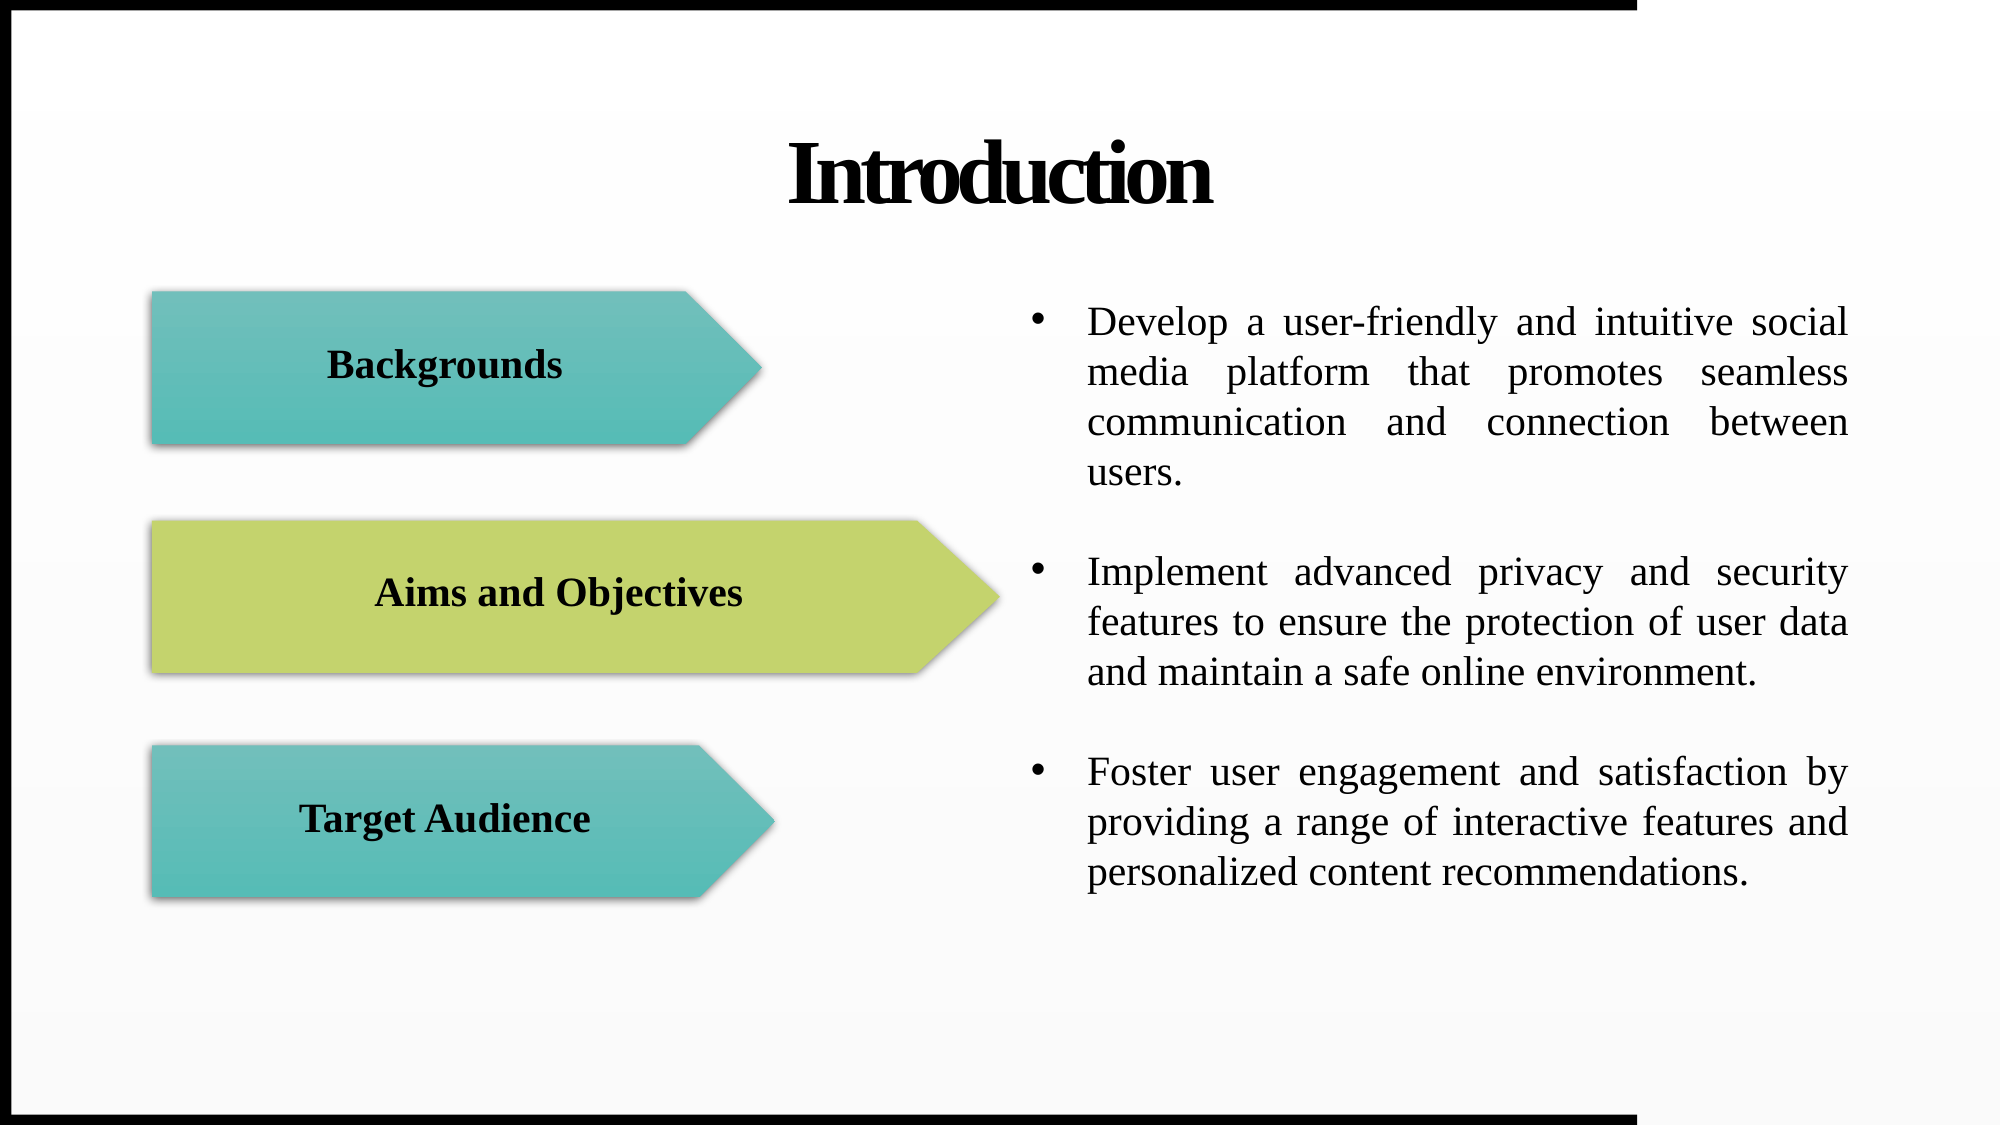

# Introduction

Develop a user-friendly and intuitive social media platform that promotes seamless communication and connection between users.

Implement advanced privacy and security features to ensure the protection of user data and maintain a safe online environment.

Foster user engagement and satisfaction by providing a range of interactive features and personalized content recommendations.

Backgrounds

Aims and Objectives

Target Audience